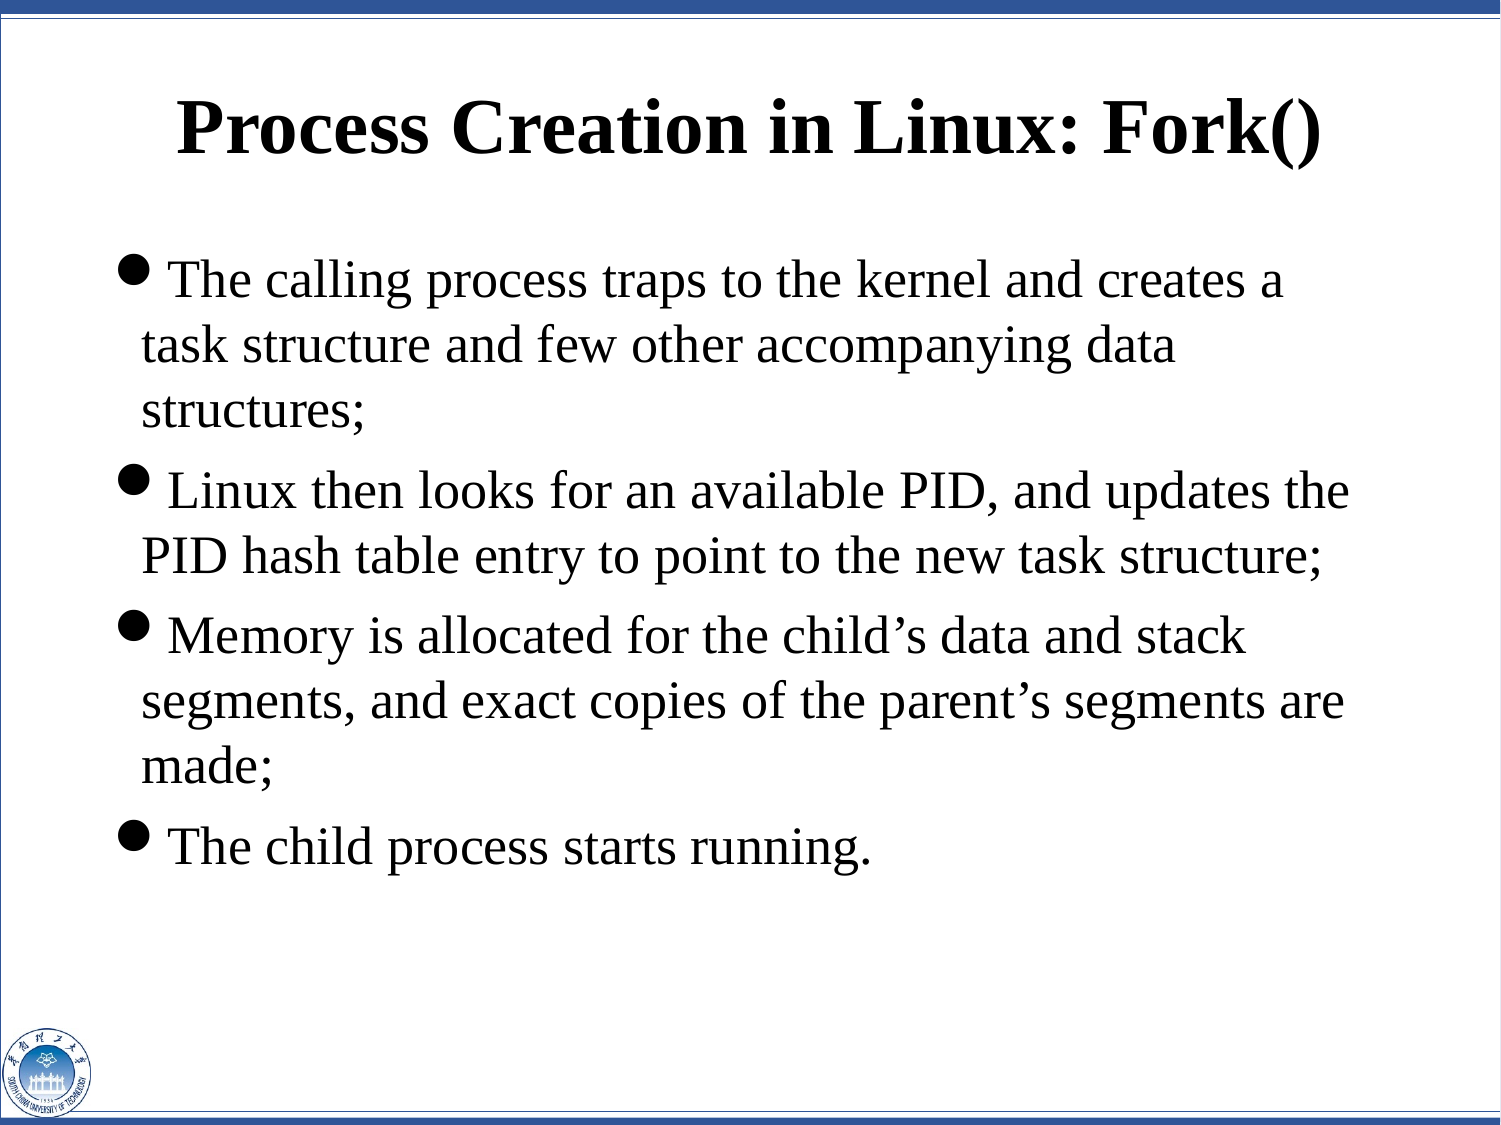

# Process Creation in Linux: Fork()
The calling process traps to the kernel and creates a task structure and few other accompanying data structures;
Linux then looks for an available PID, and updates the PID hash table entry to point to the new task structure;
Memory is allocated for the child’s data and stack segments, and exact copies of the parent’s segments are made;
The child process starts running.